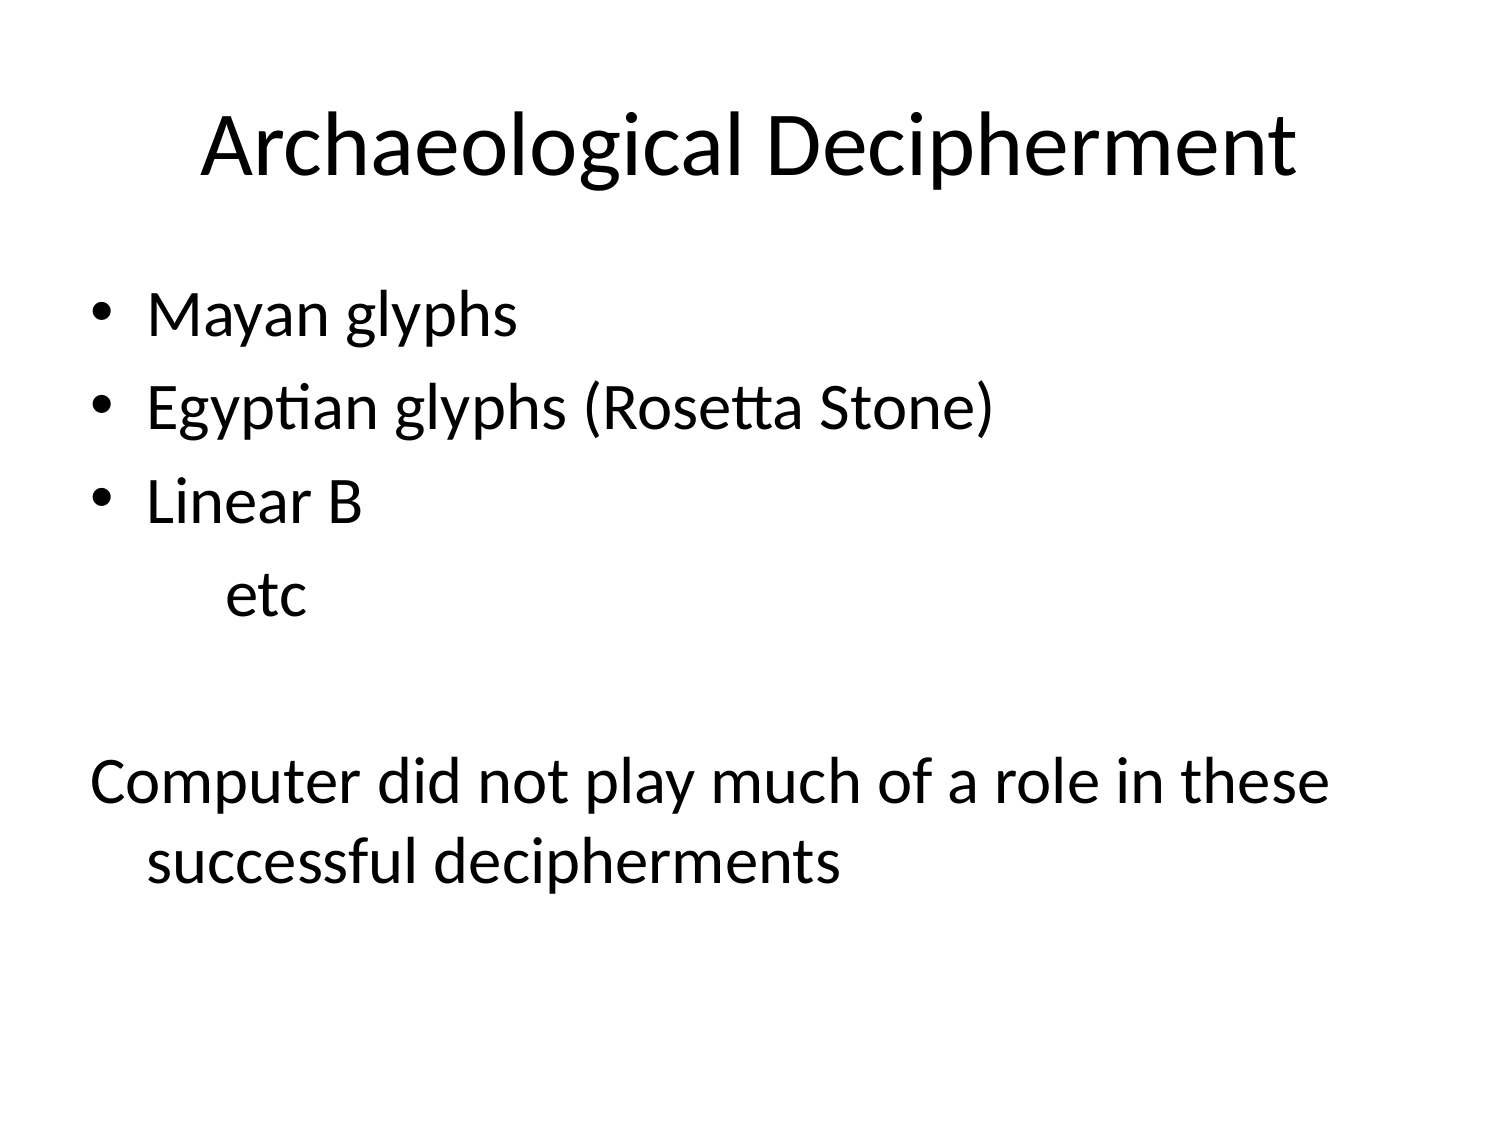

# Archaeological Decipherment
Mayan glyphs
Egyptian glyphs (Rosetta Stone)
Linear B
         etc

Computer did not play much of a role in these successful decipherments